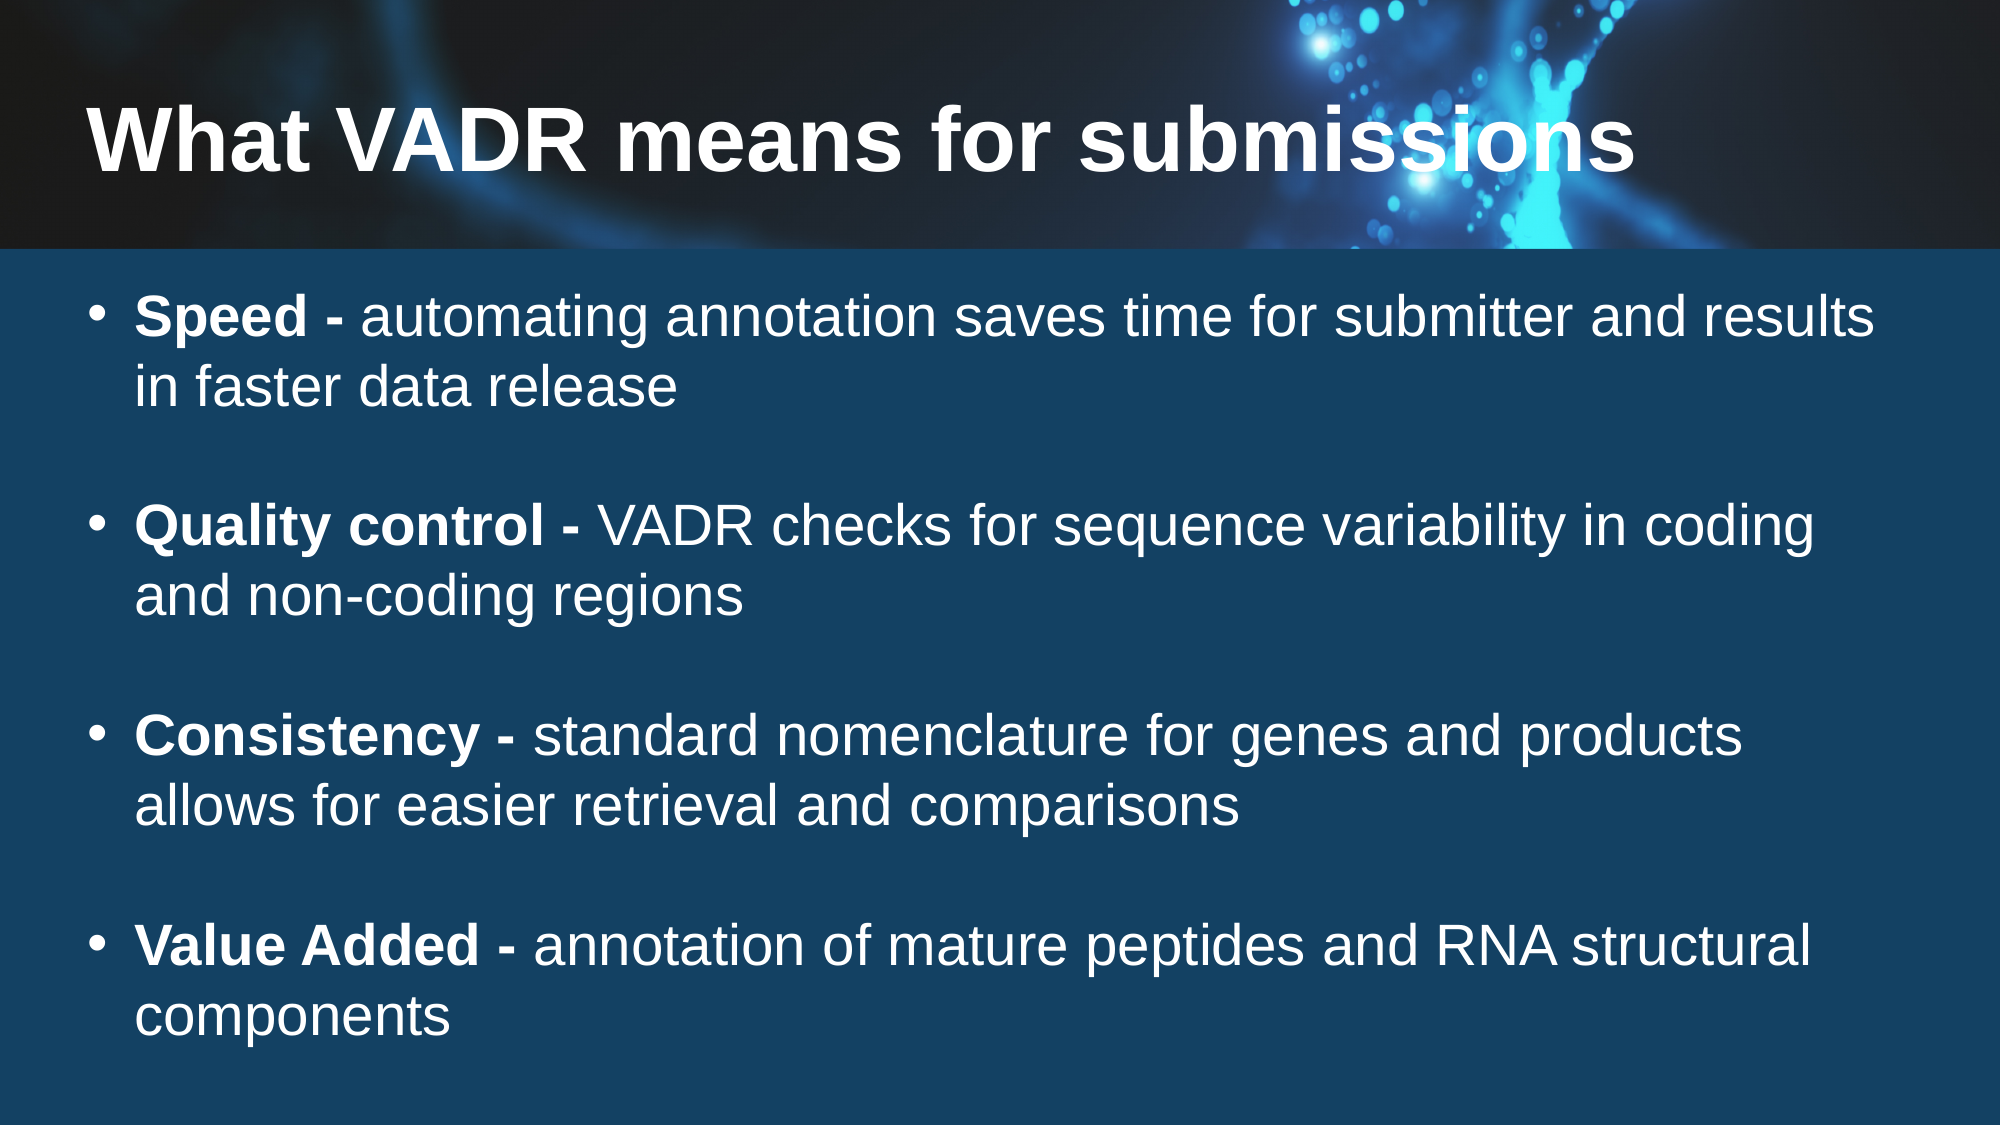

# What VADR means for submissions
Speed - automating annotation saves time for submitter and results in faster data release

Quality control - VADR checks for sequence variability in coding and non-coding regions

Consistency - standard nomenclature for genes and products allows for easier retrieval and comparisons

Value Added - annotation of mature peptides and RNA structural components